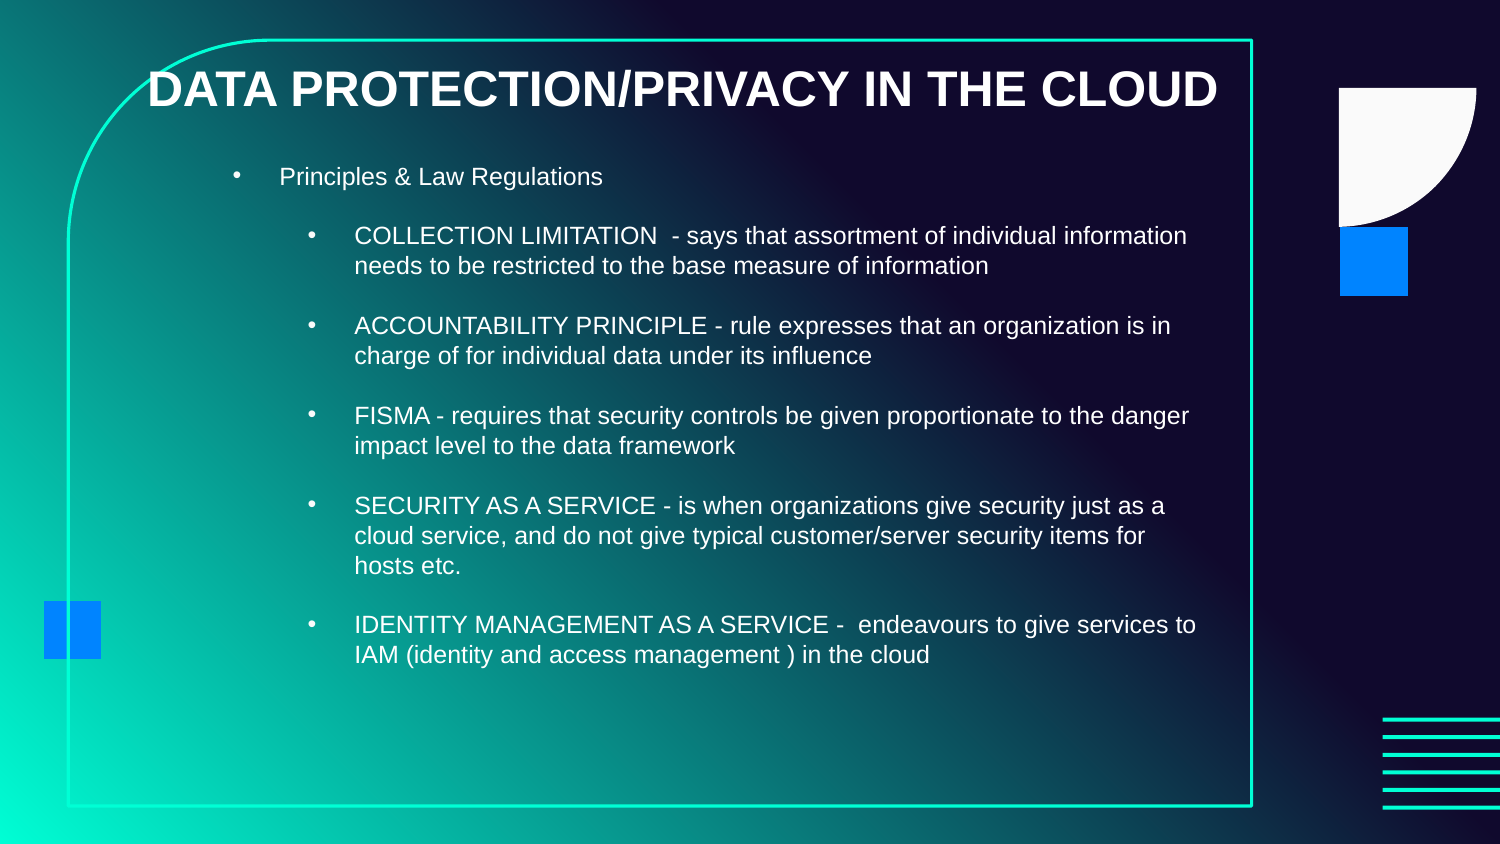

# DATA PROTECTION/PRIVACY IN THE CLOUD

Principles & Law Regulations

COLLECTION LIMITATION  - says that assortment of individual information needs to be restricted to the base measure of information

ACCOUNTABILITY PRINCIPLE - rule expresses that an organization is in charge of for individual data under its influence

FISMA - requires that security controls be given proportionate to the danger impact level to the data framework

SECURITY AS A SERVICE - is when organizations give security just as a cloud service, and do not give typical customer/server security items for hosts etc.

IDENTITY MANAGEMENT AS A SERVICE -  endeavours to give services to IAM (identity and access management ) in the cloud